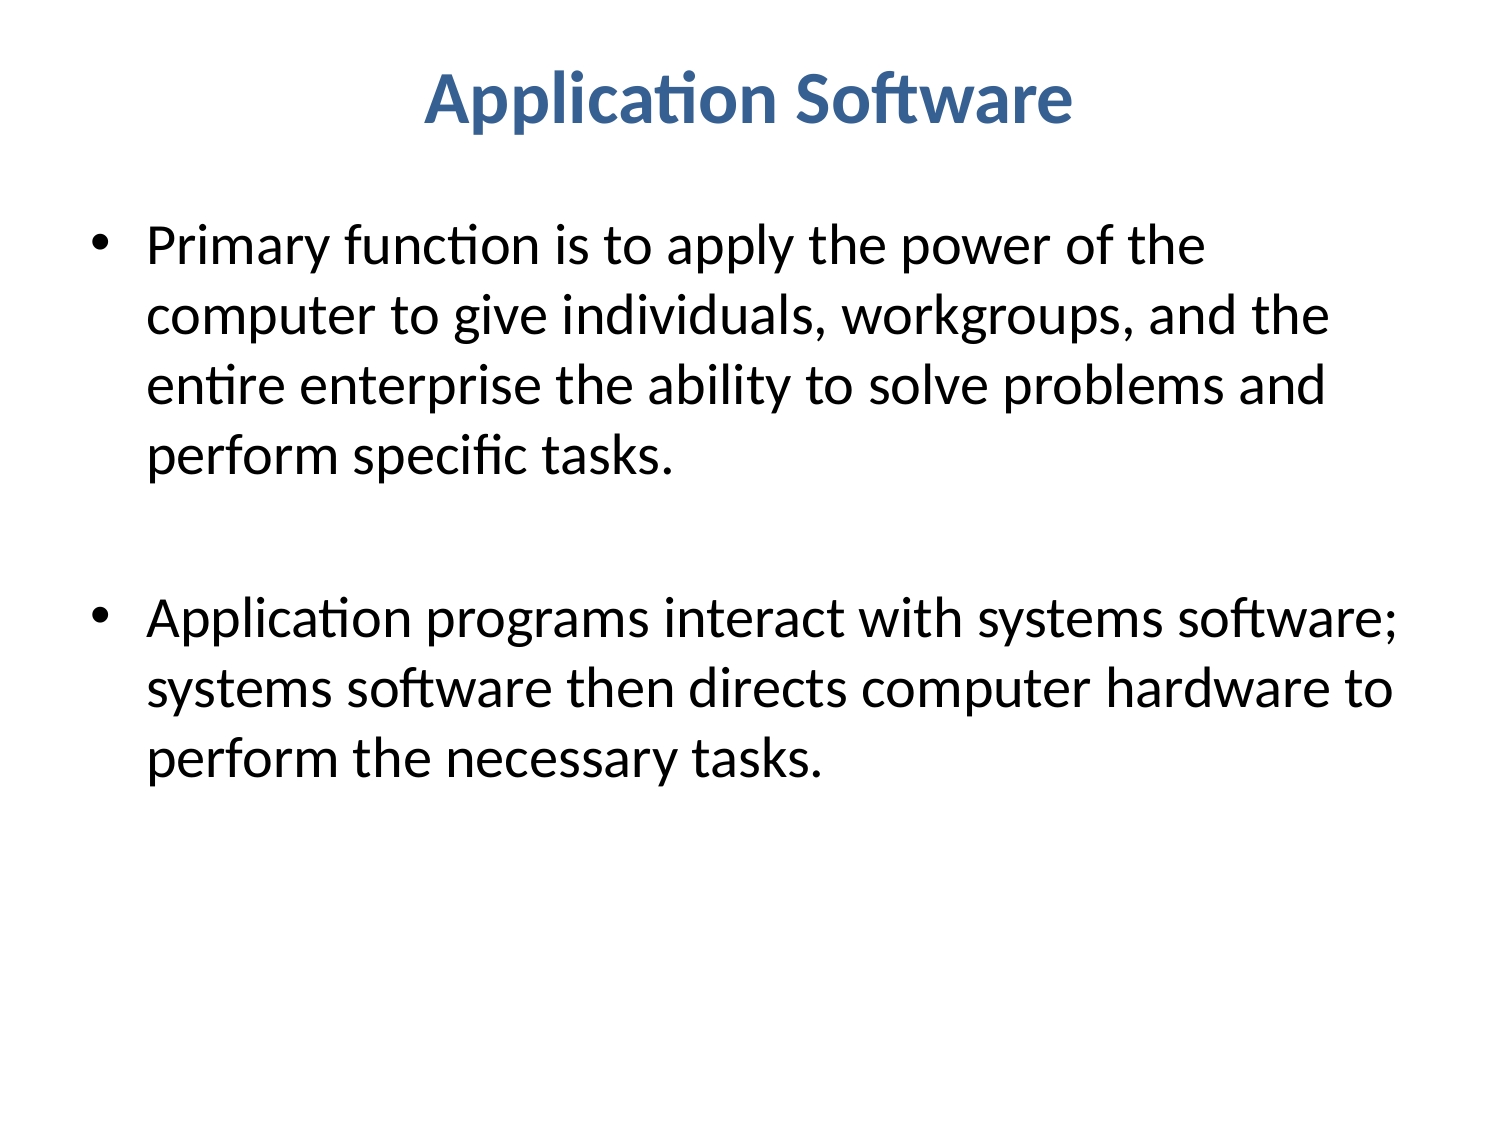

# Application Software
Primary function is to apply the power of the computer to give individuals, workgroups, and the entire enterprise the ability to solve problems and perform specific tasks.

Application programs interact with systems software; systems software then directs computer hardware to perform the necessary tasks.